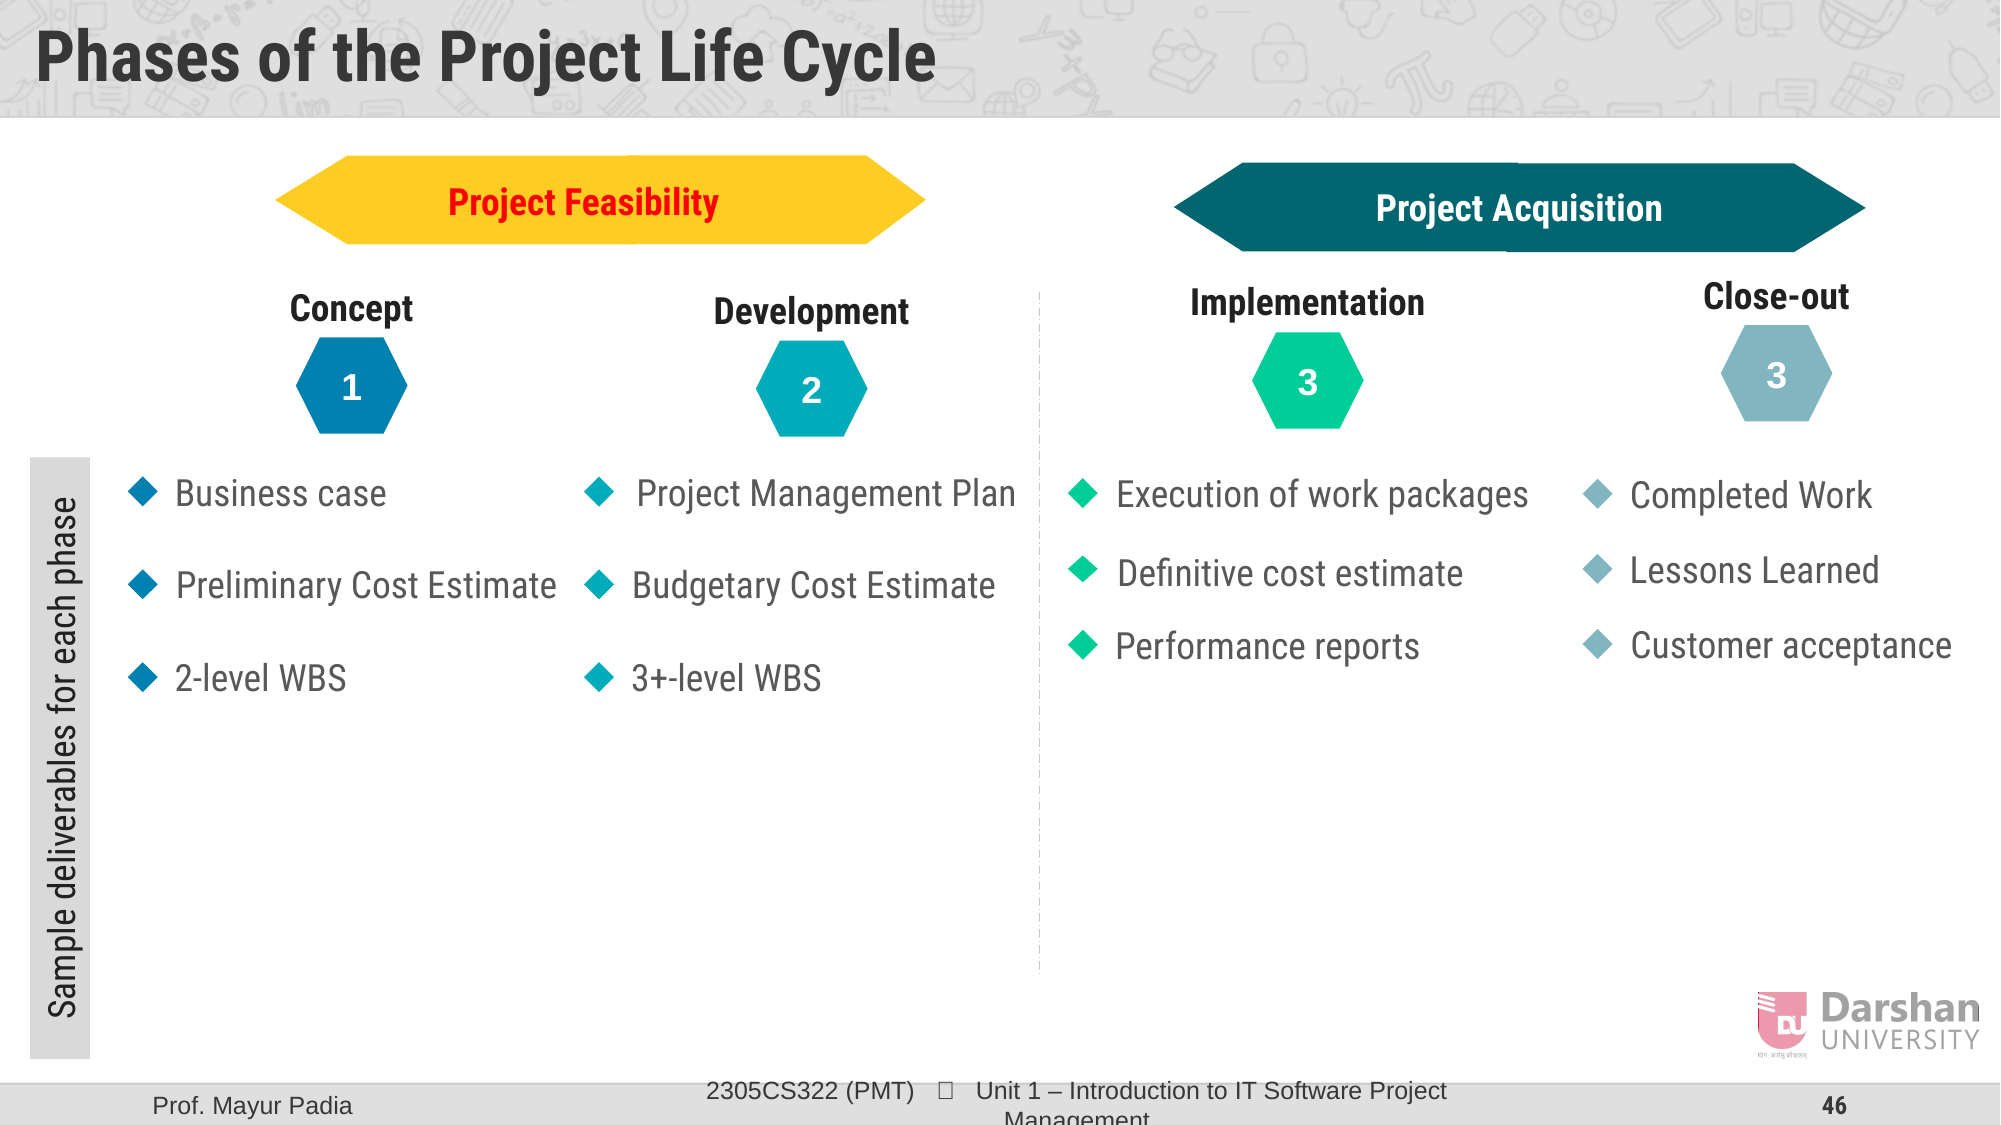

# Phases of the Project Life Cycle

Project Feasibility

Project Acquisition
Close-out
3
Implementation
3
Concept
1
Development
2
Business case

Preliminary Cost Estimate

2-level WBS

Project Management Plan

Budgetary Cost Estimate

3+-level WBS

Execution of work packages

Definitive cost estimate

Performance reports

Completed Work

Lessons Learned

Customer acceptance

Sample deliverables for each phase